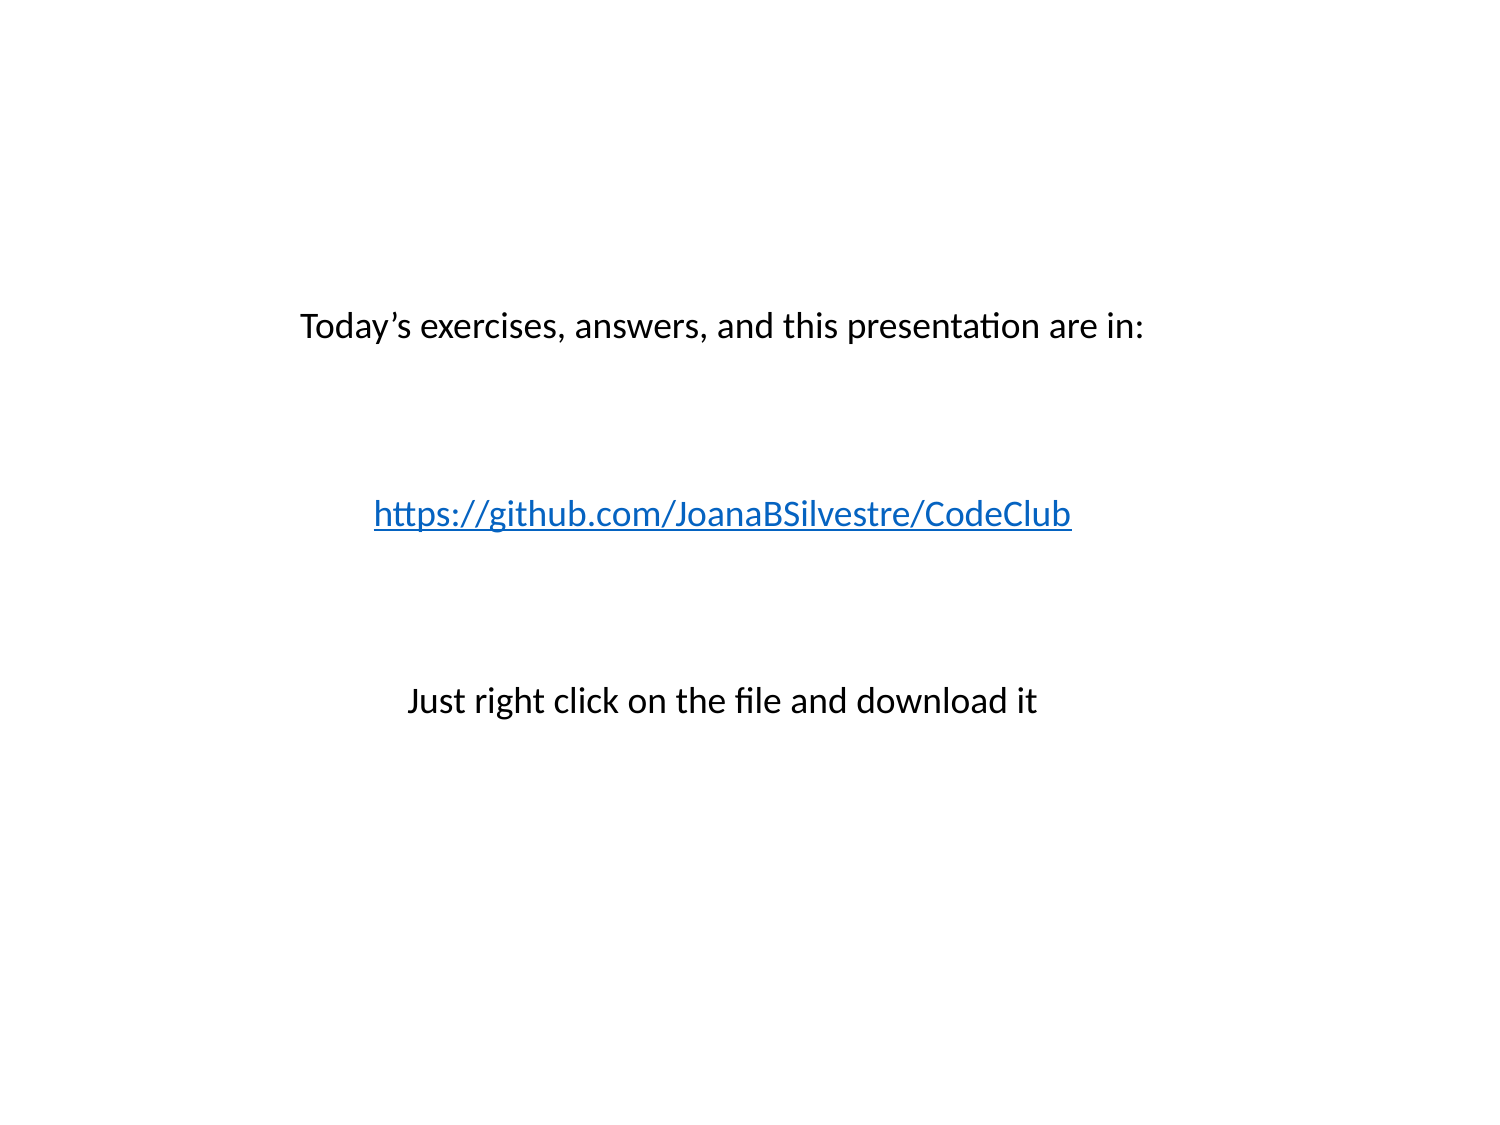

Today’s exercises, answers, and this presentation are in:
https://github.com/JoanaBSilvestre/CodeClub
Just right click on the file and download it